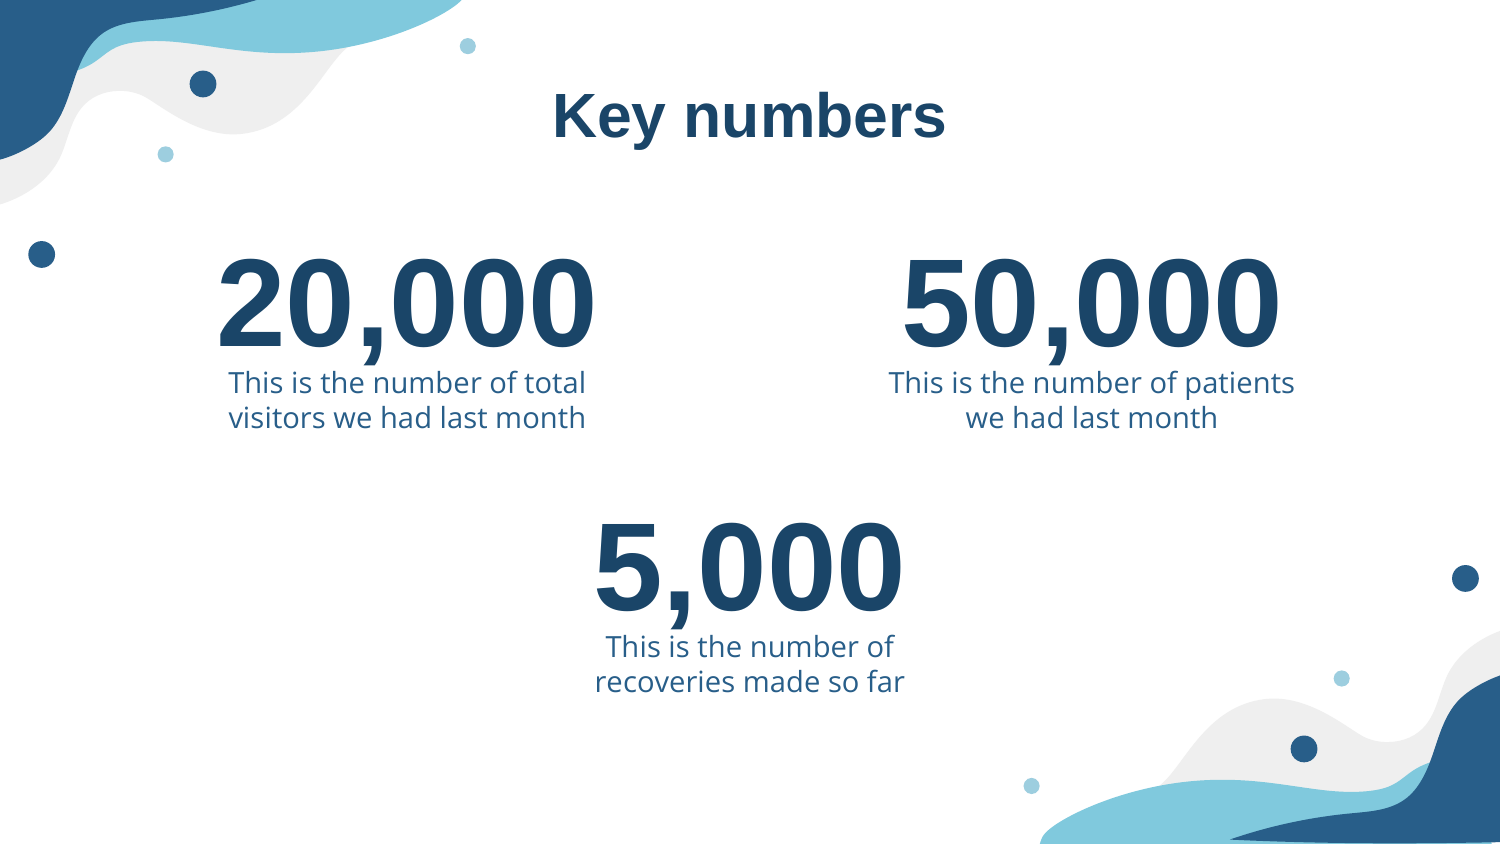

# Key numbers
20,000
50,000
This is the number of total visitors we had last month
This is the number of patients we had last month
5,000
This is the number of recoveries made so far